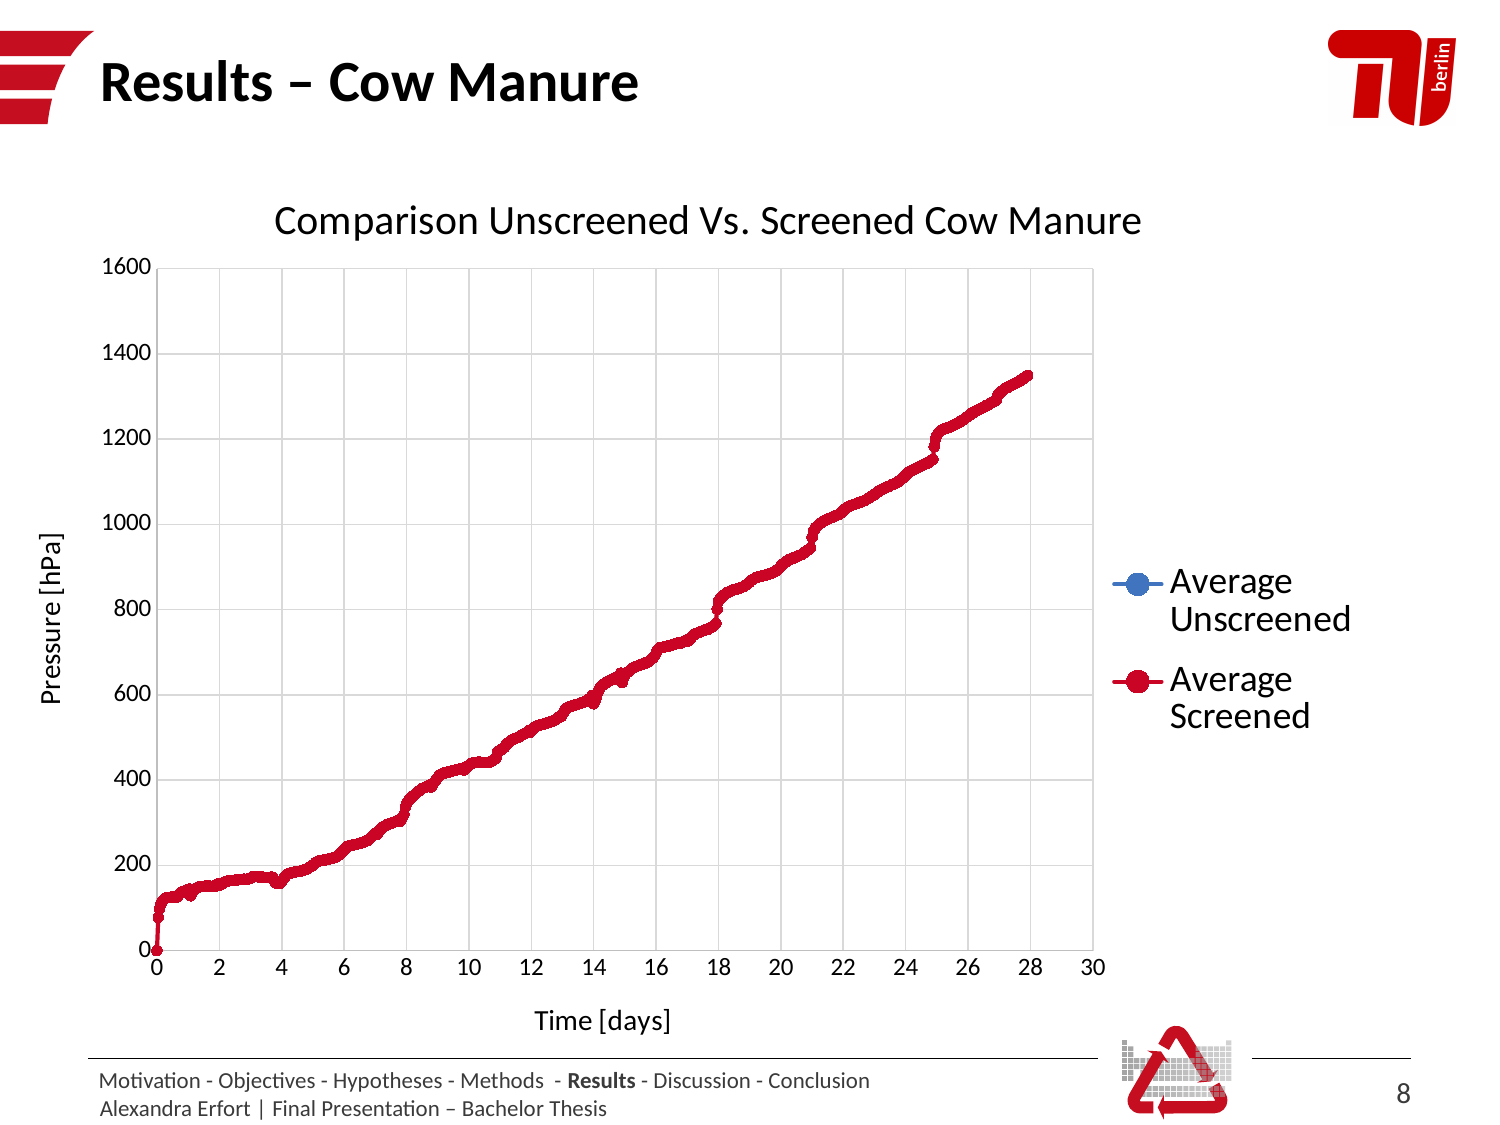

# Results – Cow Manure

### Chart: Comparison Unscreened Vs. Screened Cow Manure

| Category |  |  |
|---|---|---|
Motivation - Objectives - Hypotheses - Methods  - Results - Discussion - Conclusion